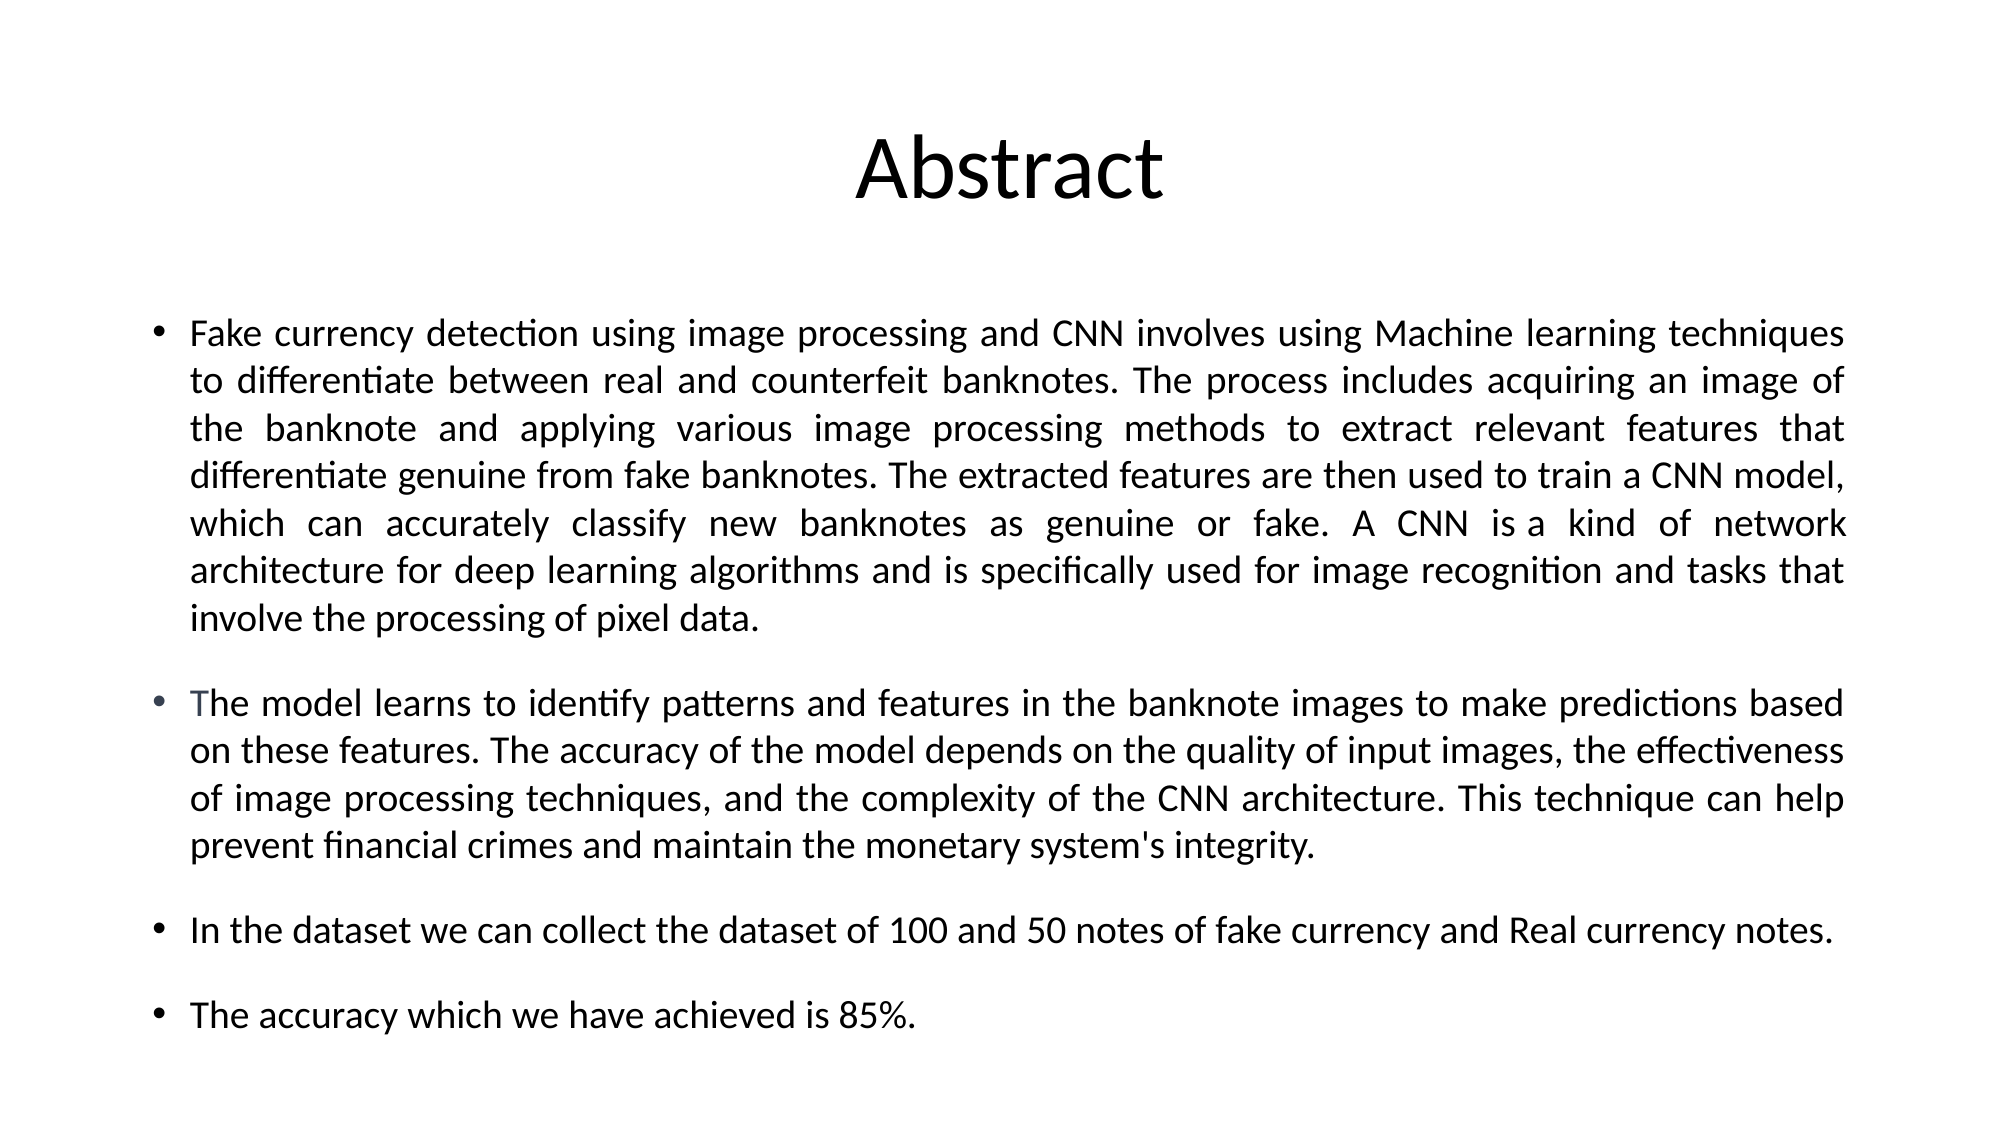

# Abstract
Fake currency detection using image processing and CNN involves using Machine learning techniques to differentiate between real and counterfeit banknotes. The process includes acquiring an image of the banknote and applying various image processing methods to extract relevant features that differentiate genuine from fake banknotes. The extracted features are then used to train a CNN model, which can accurately classify new banknotes as genuine or fake. A CNN is a kind of network architecture for deep learning algorithms and is specifically used for image recognition and tasks that involve the processing of pixel data.
The model learns to identify patterns and features in the banknote images to make predictions based on these features. The accuracy of the model depends on the quality of input images, the effectiveness of image processing techniques, and the complexity of the CNN architecture. This technique can help prevent financial crimes and maintain the monetary system's integrity.
In the dataset we can collect the dataset of 100 and 50 notes of fake currency and Real currency notes.
The accuracy which we have achieved is 85%.